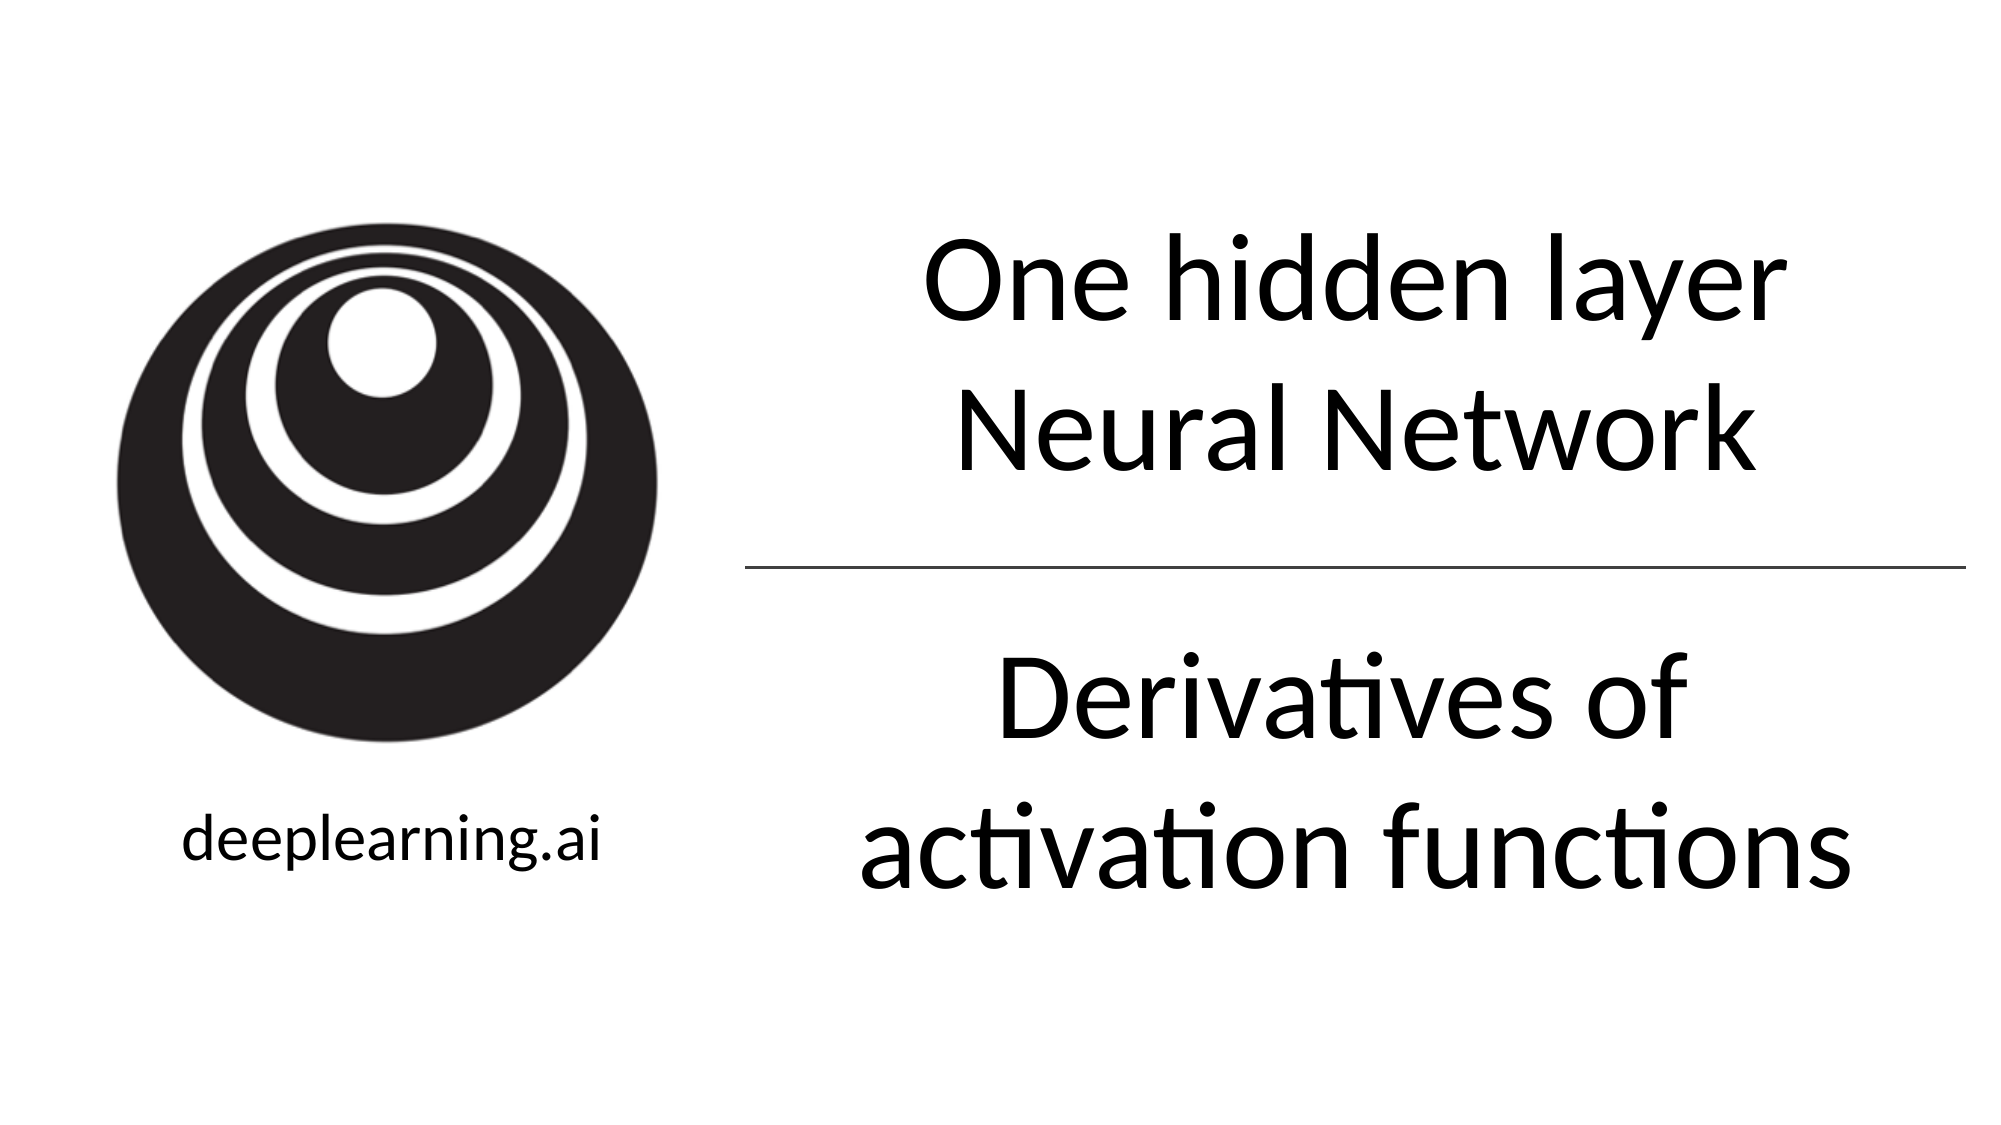

One hidden layer
Neural Network
Derivatives of
activation functions